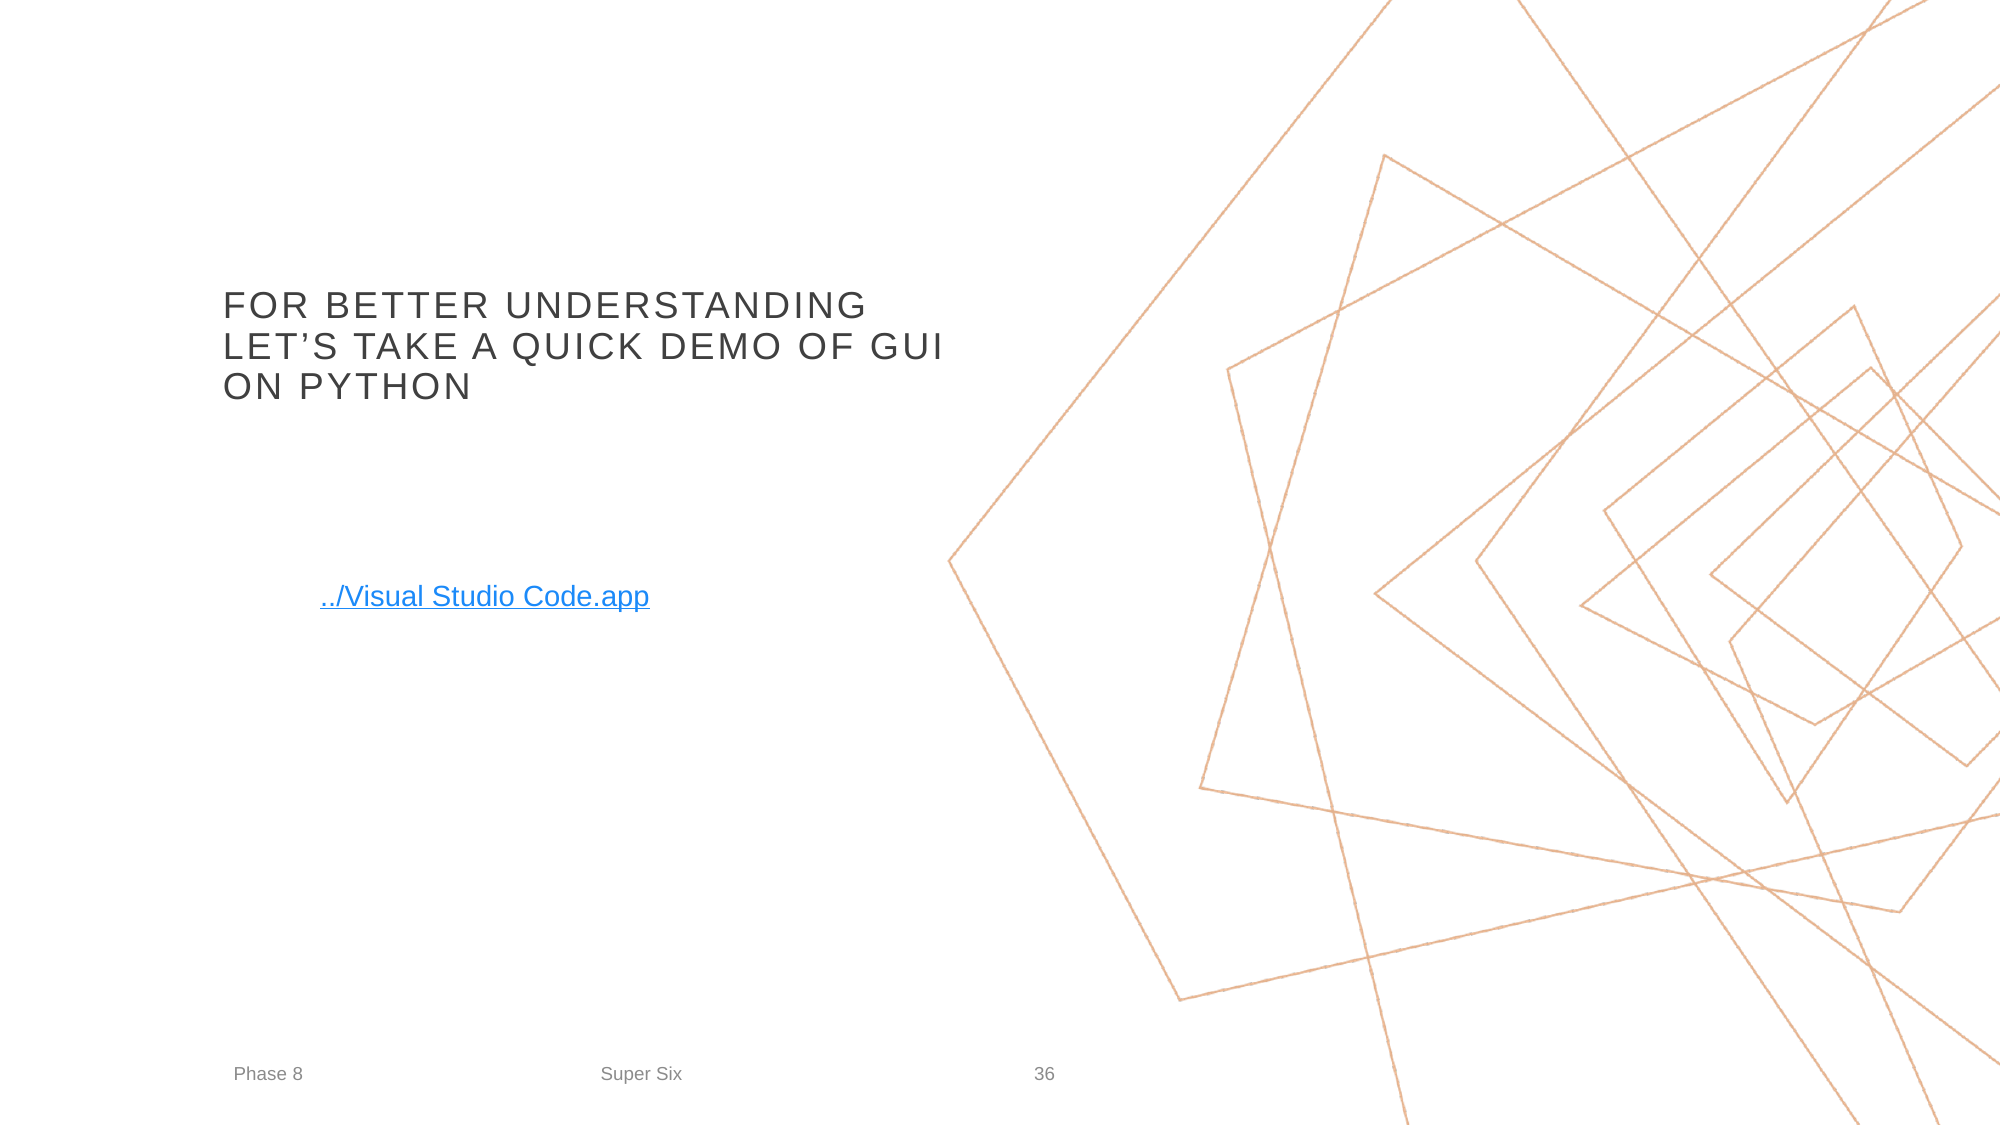

# For better understanding let’s take a quick demo of GUI on python
../Visual Studio Code.app
Super Six
Phase 8
36